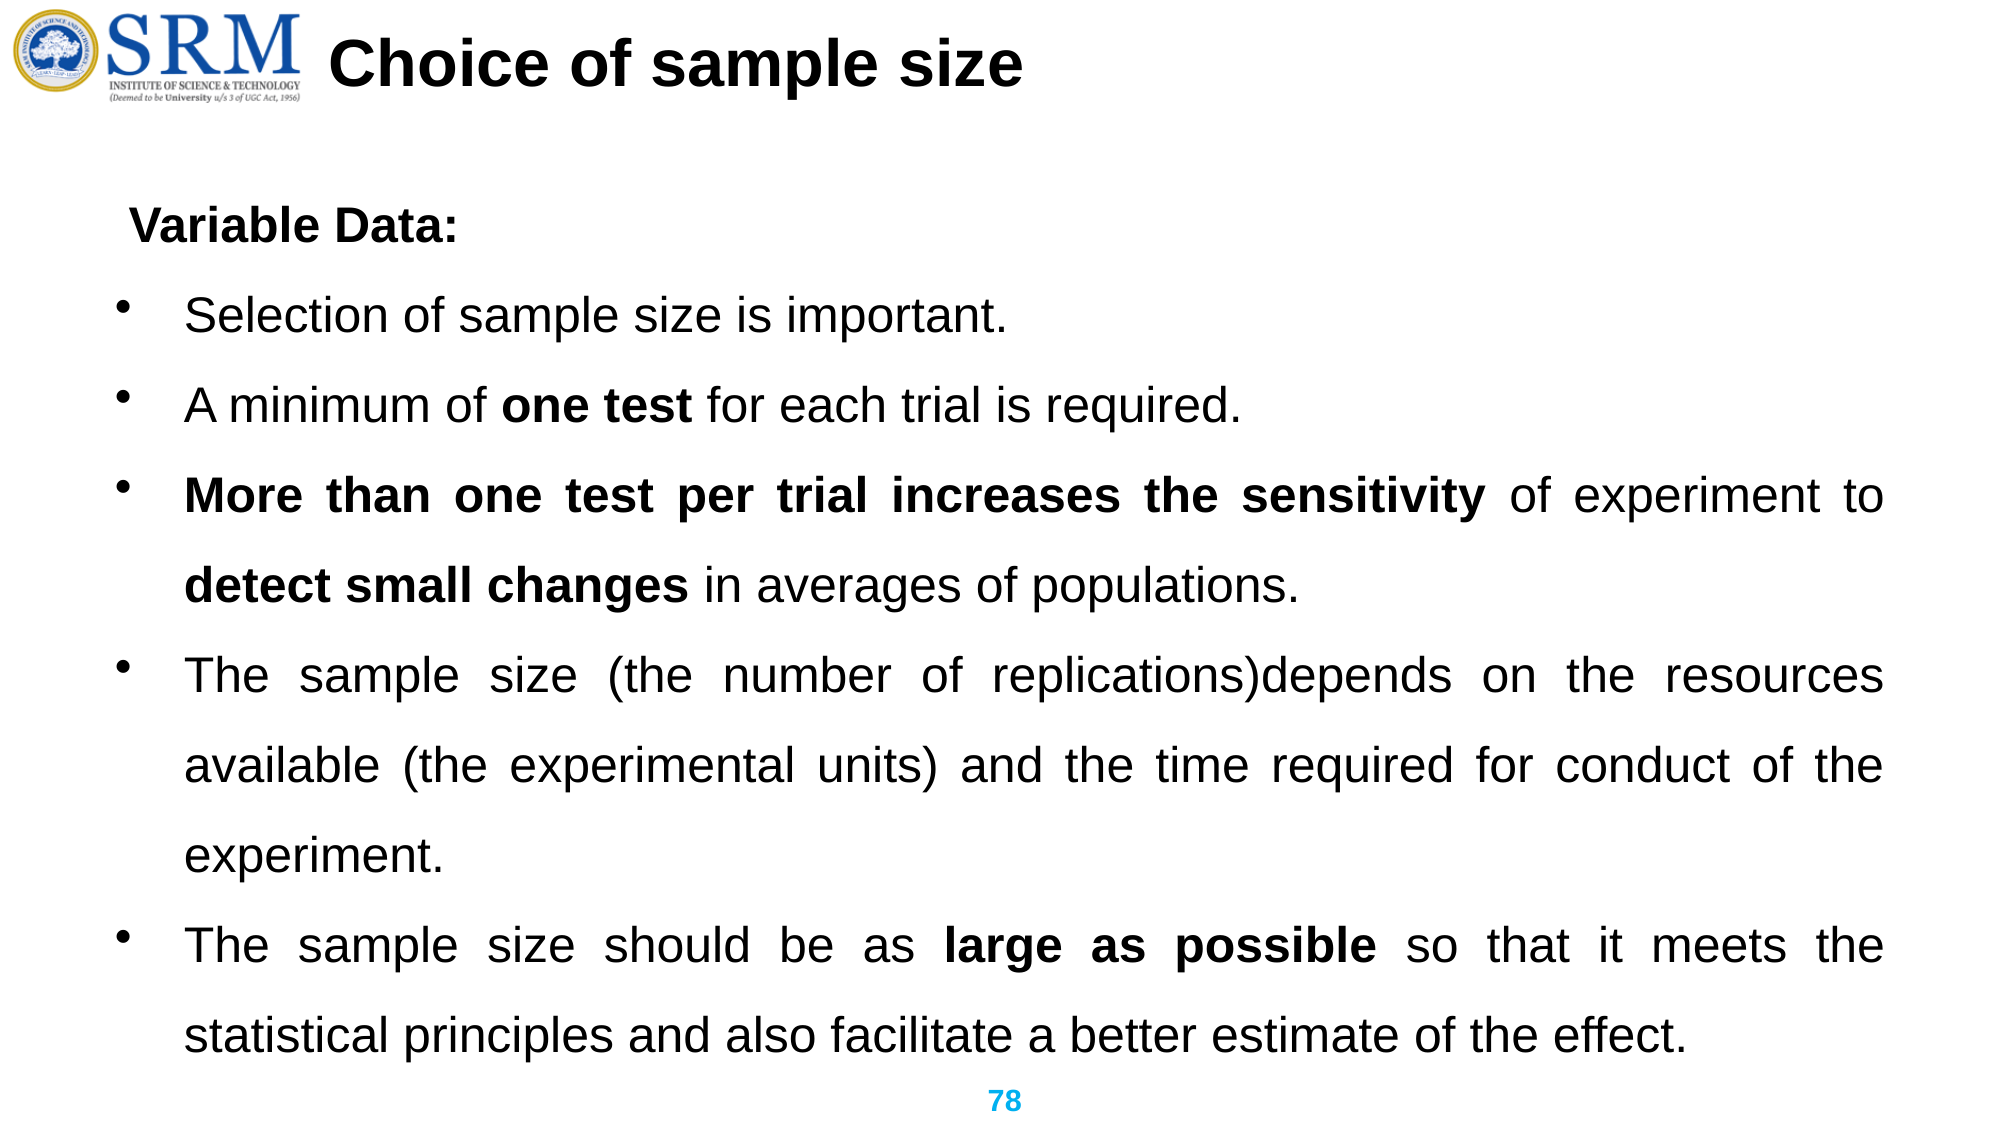

# Choice of sample size
 Variable Data:
Selection of sample size is important.
A minimum of one test for each trial is required.
More than one test per trial increases the sensitivity of experiment to detect small changes in averages of populations.
The sample size (the number of replications)depends on the resources available (the experimental units) and the time required for conduct of the experiment.
The sample size should be as large as possible so that it meets the statistical principles and also facilitate a better estimate of the effect.
78